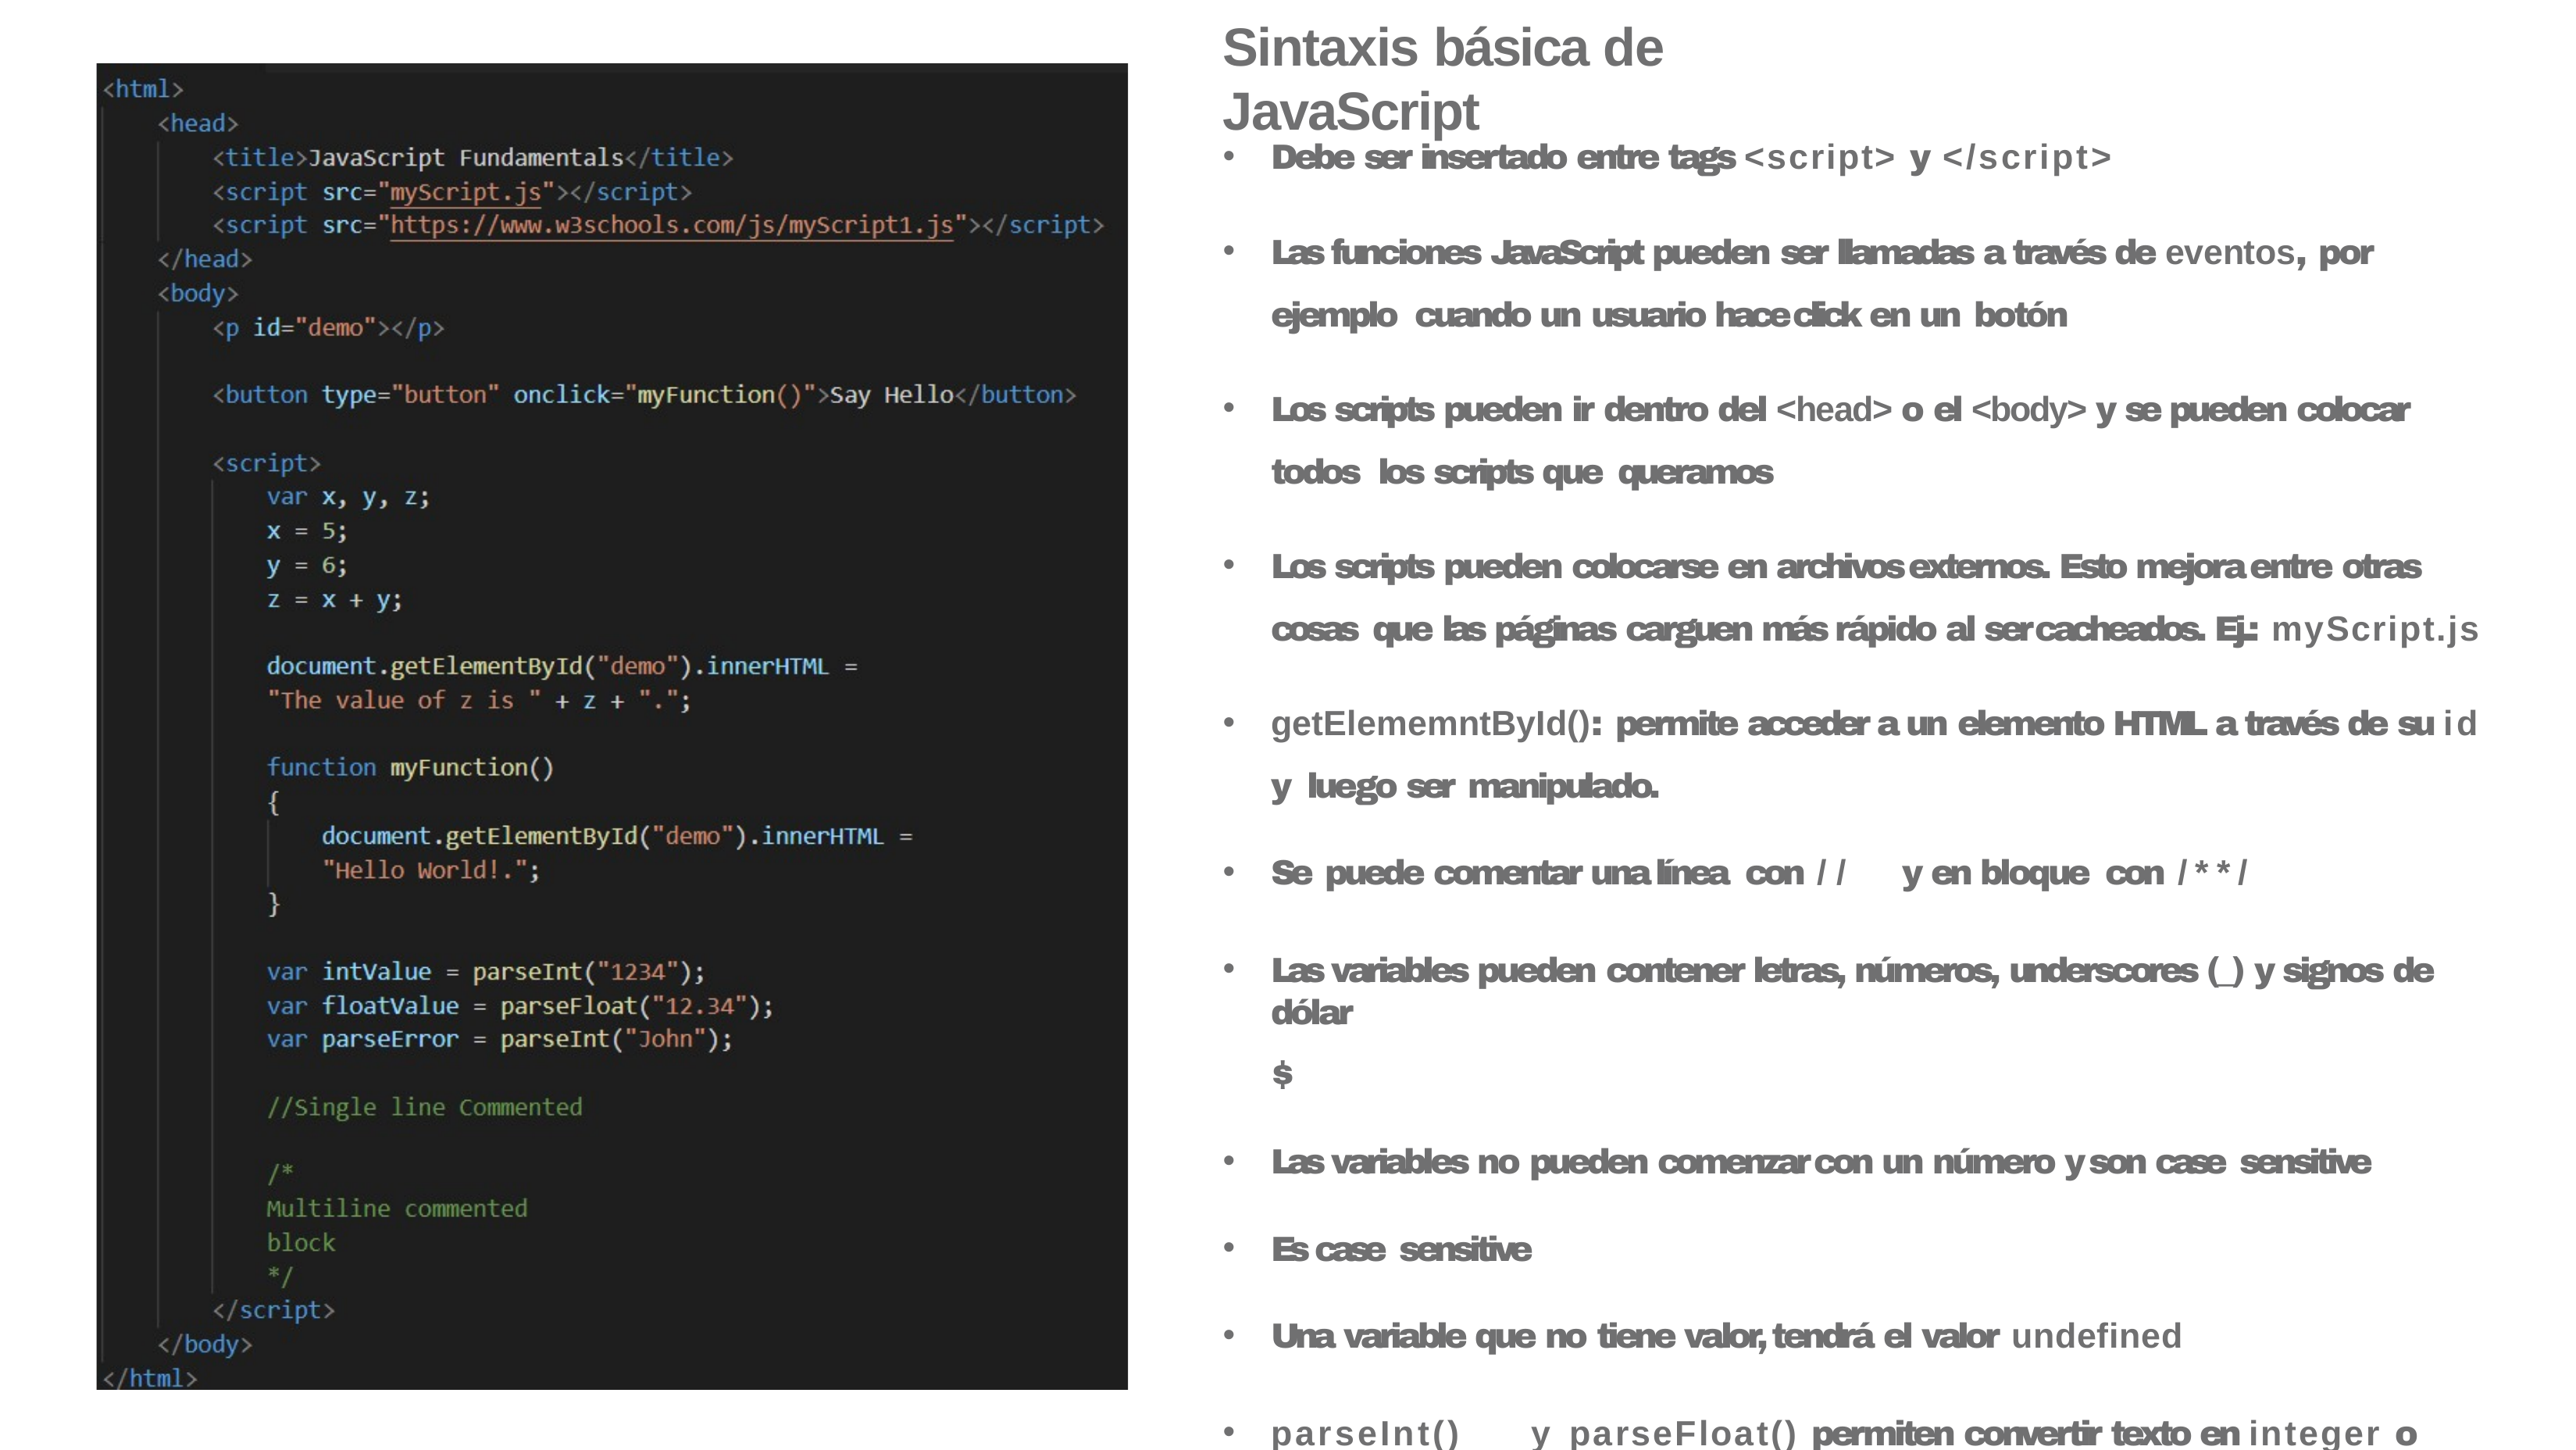

# Sintaxis básica de JavaScript

Debe ser insertado entre tags <script> y </script>
Las funciones JavaScript pueden ser llamadas a través de eventos, por ejemplo  cuando un usuario hace click en un botón
Los scripts pueden ir dentro del <head> o el <body> y se pueden colocar todos  los scripts que queramos
Los scripts pueden colocarse en archivos externos. Esto mejora entre otras cosas  que las páginas carguen más rápido al ser cacheados. Ej.: myScript.js
getElememntById(): permite acceder a un elemento HTML a través de su id y  luego ser manipulado.

Se  puede comentar una línea con //	y en bloque con /*	*/

Las variables pueden contener letras, números, underscores (_) y signos de dólar
$

Las variables no pueden comenzar con un número y son case sensitive

Es case sensitive

Una variable que no tiene valor, tendrá el valor undefined

parseInt()	y	parseFloat() permiten convertir texto en integer o float